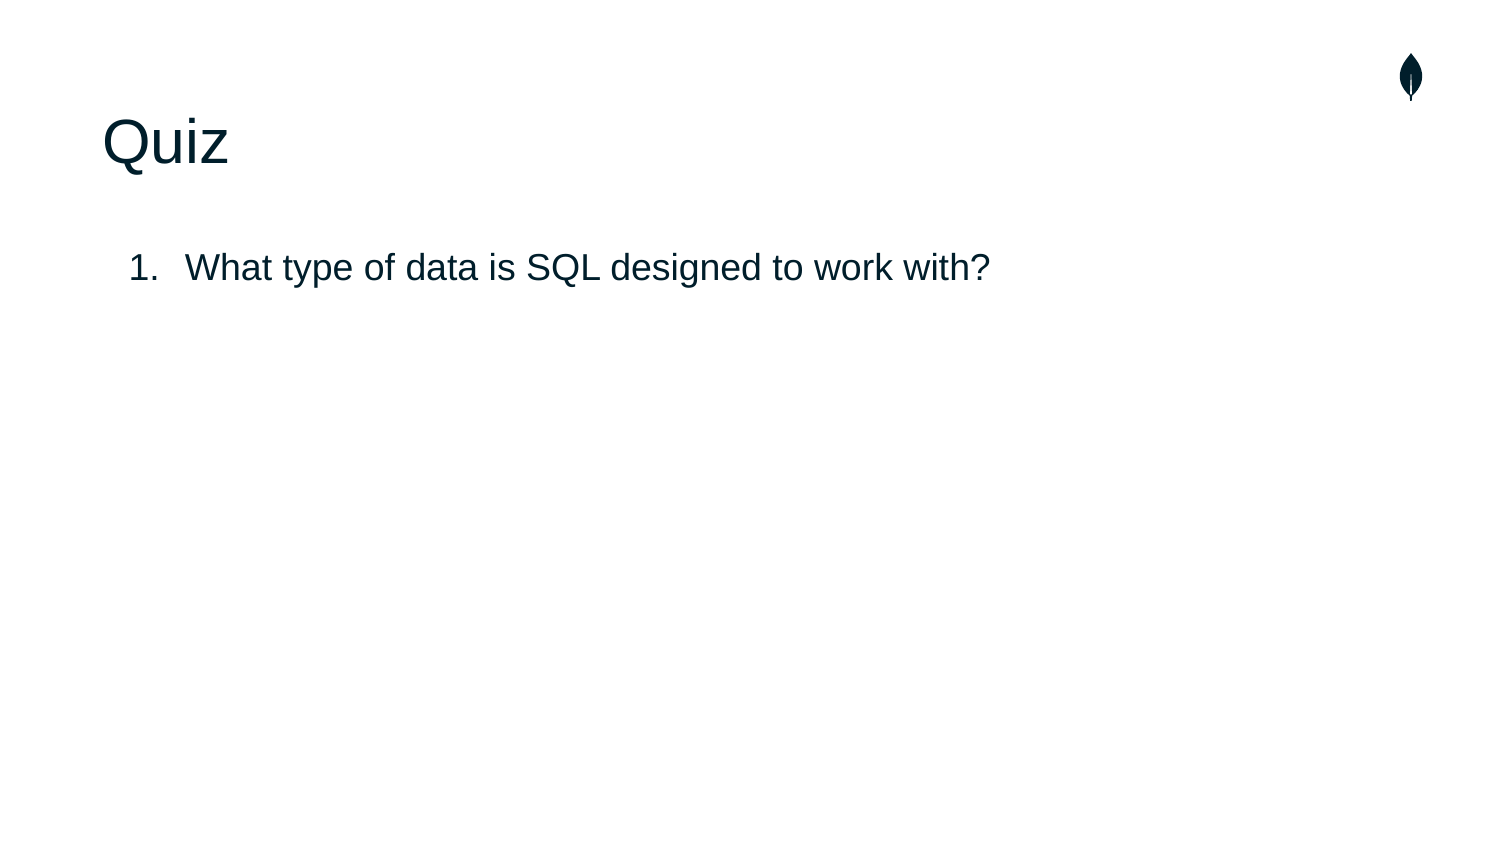

# Quiz
What type of data is SQL designed to work with?